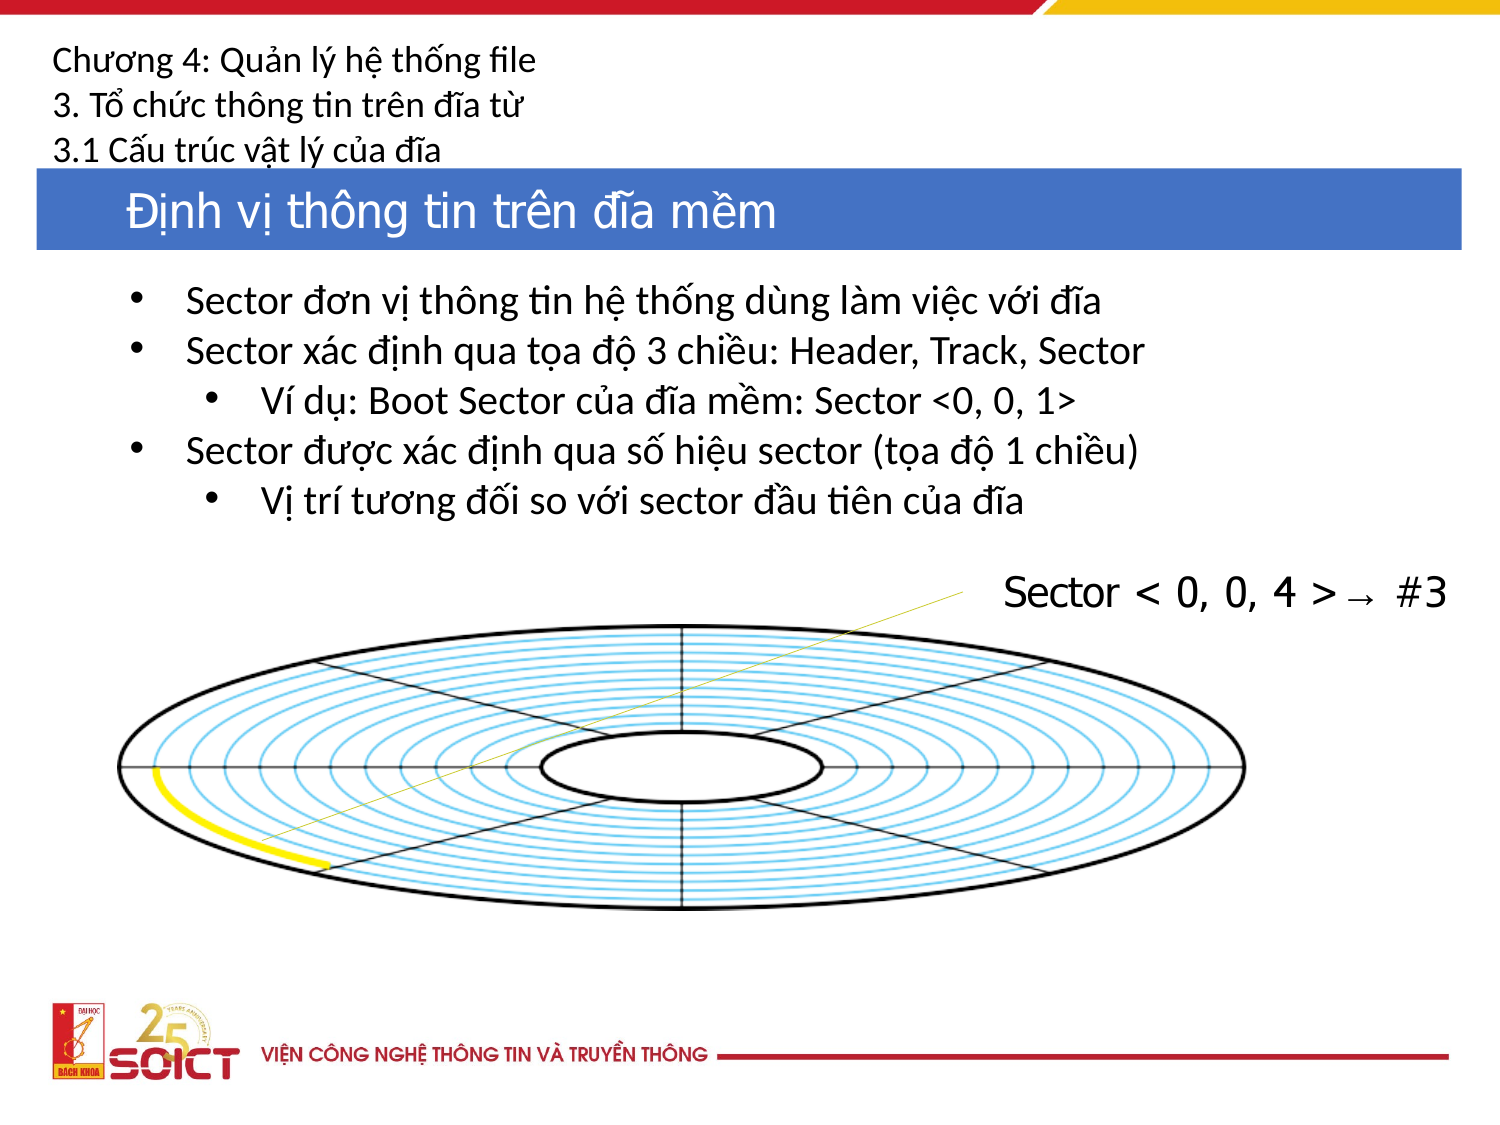

Chương 4: Quản lý hệ thống file
3. Tổ chức thông tin trên đĩa từ
3.1 Cấu trúc vật lý của đĩa
Định vị thông tin trên đĩa mềm

Sector đơn vị thông tin hệ thống dùng làm việc với đĩa
Sector xác định qua tọa độ 3 chiều: Header, Track, Sector
Ví dụ: Boot Sector của đĩa mềm: Sector <0, 0, 1>
Sector được xác định qua số hiệu sector (tọa độ 1 chiều)
Vị trí tương đối so với sector đầu tiên của đĩa

Sector < 0, 0, 4 >→ #3